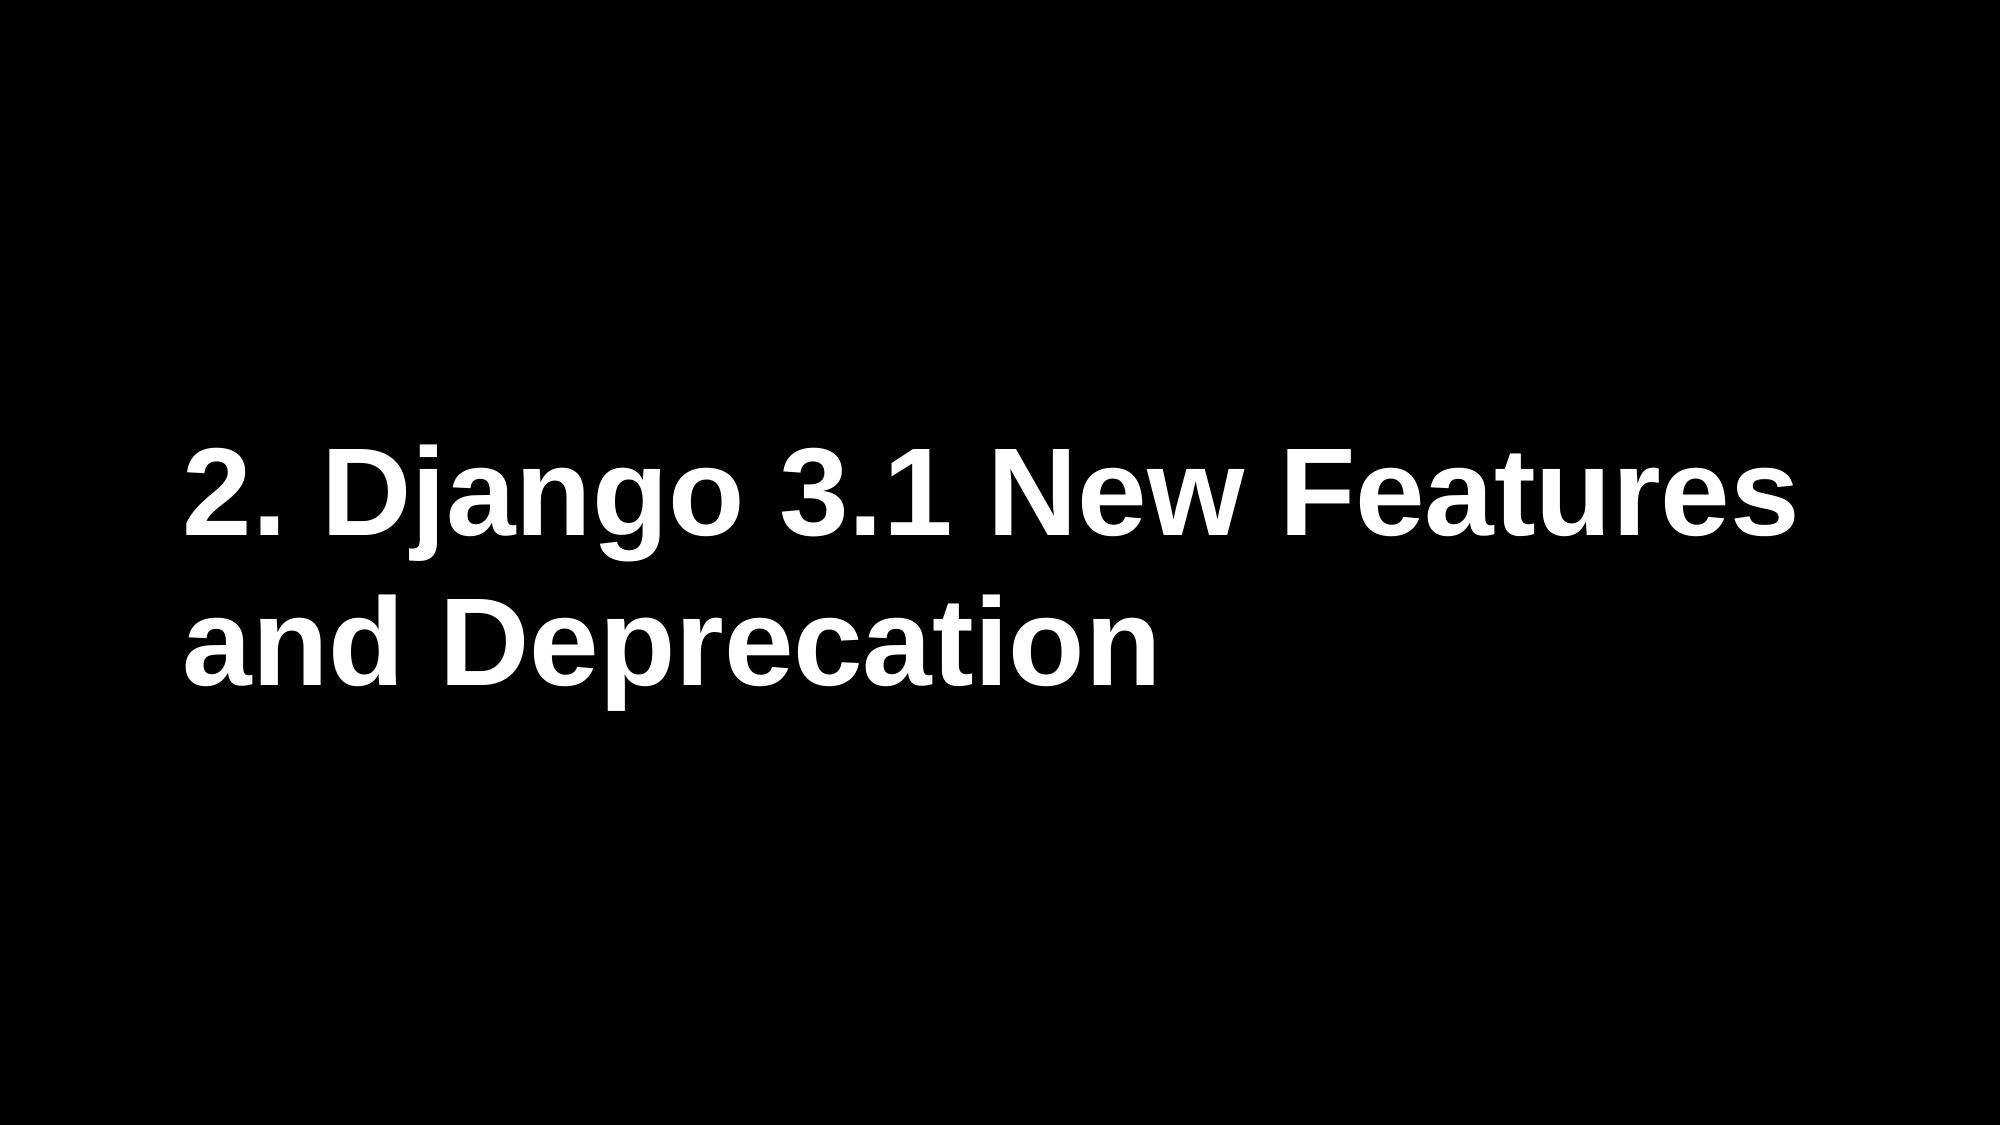

2. Django 3.1 New Features and Deprecation